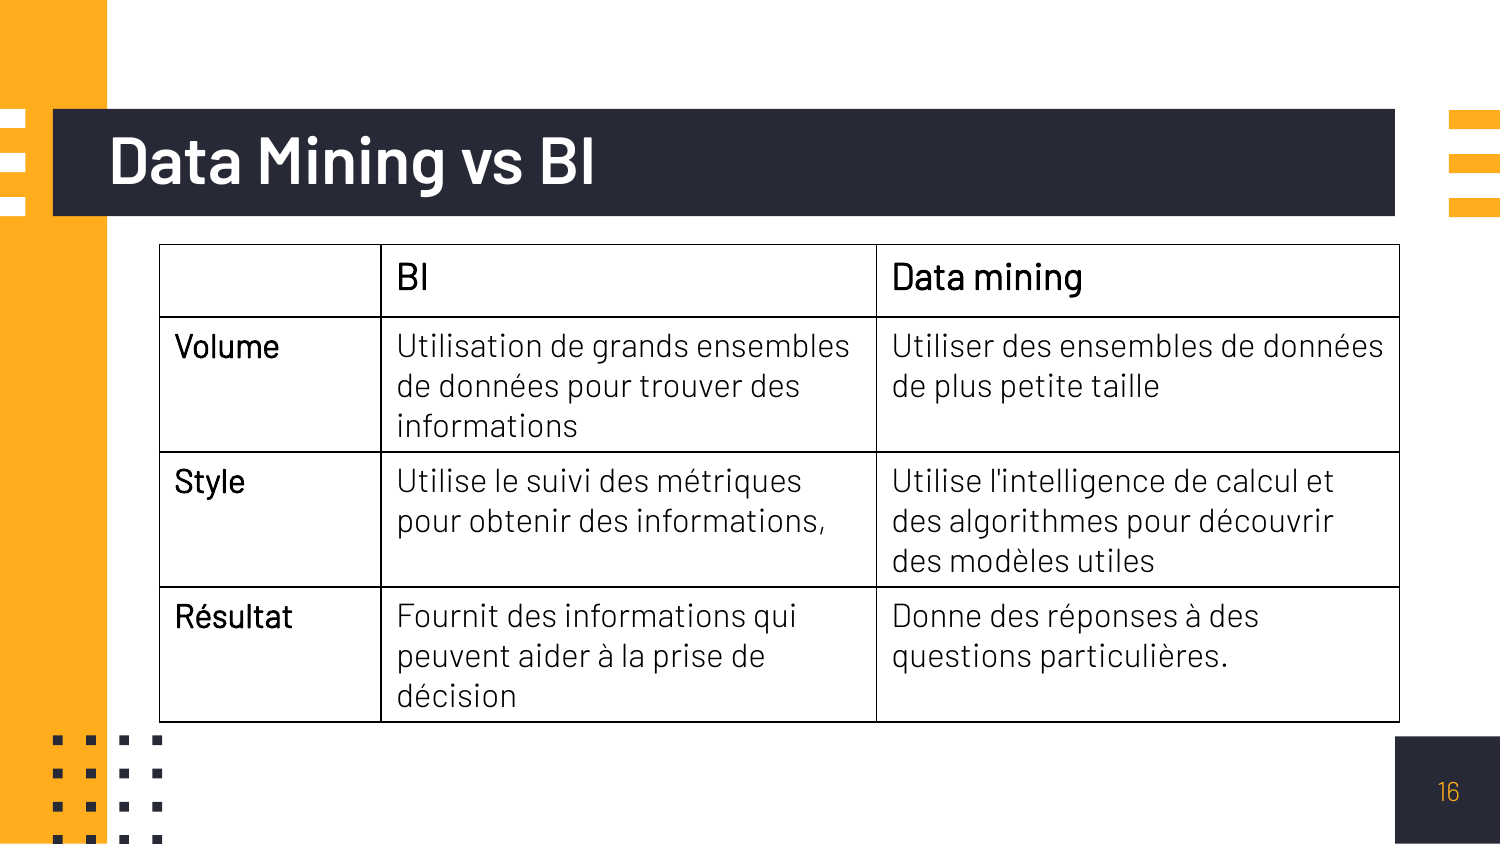

# Data Mining vs BI
|  | BI | Data mining |
| --- | --- | --- |
| Volume | Utilisation de grands ensembles de données pour trouver des informations | Utiliser des ensembles de données de plus petite taille |
| Style | Utilise le suivi des métriques pour obtenir des informations, | Utilise l'intelligence de calcul et des algorithmes pour découvrir des modèles utiles |
| Résultat | Fournit des informations qui peuvent aider à la prise de décision | Donne des réponses à des questions particulières. |
16